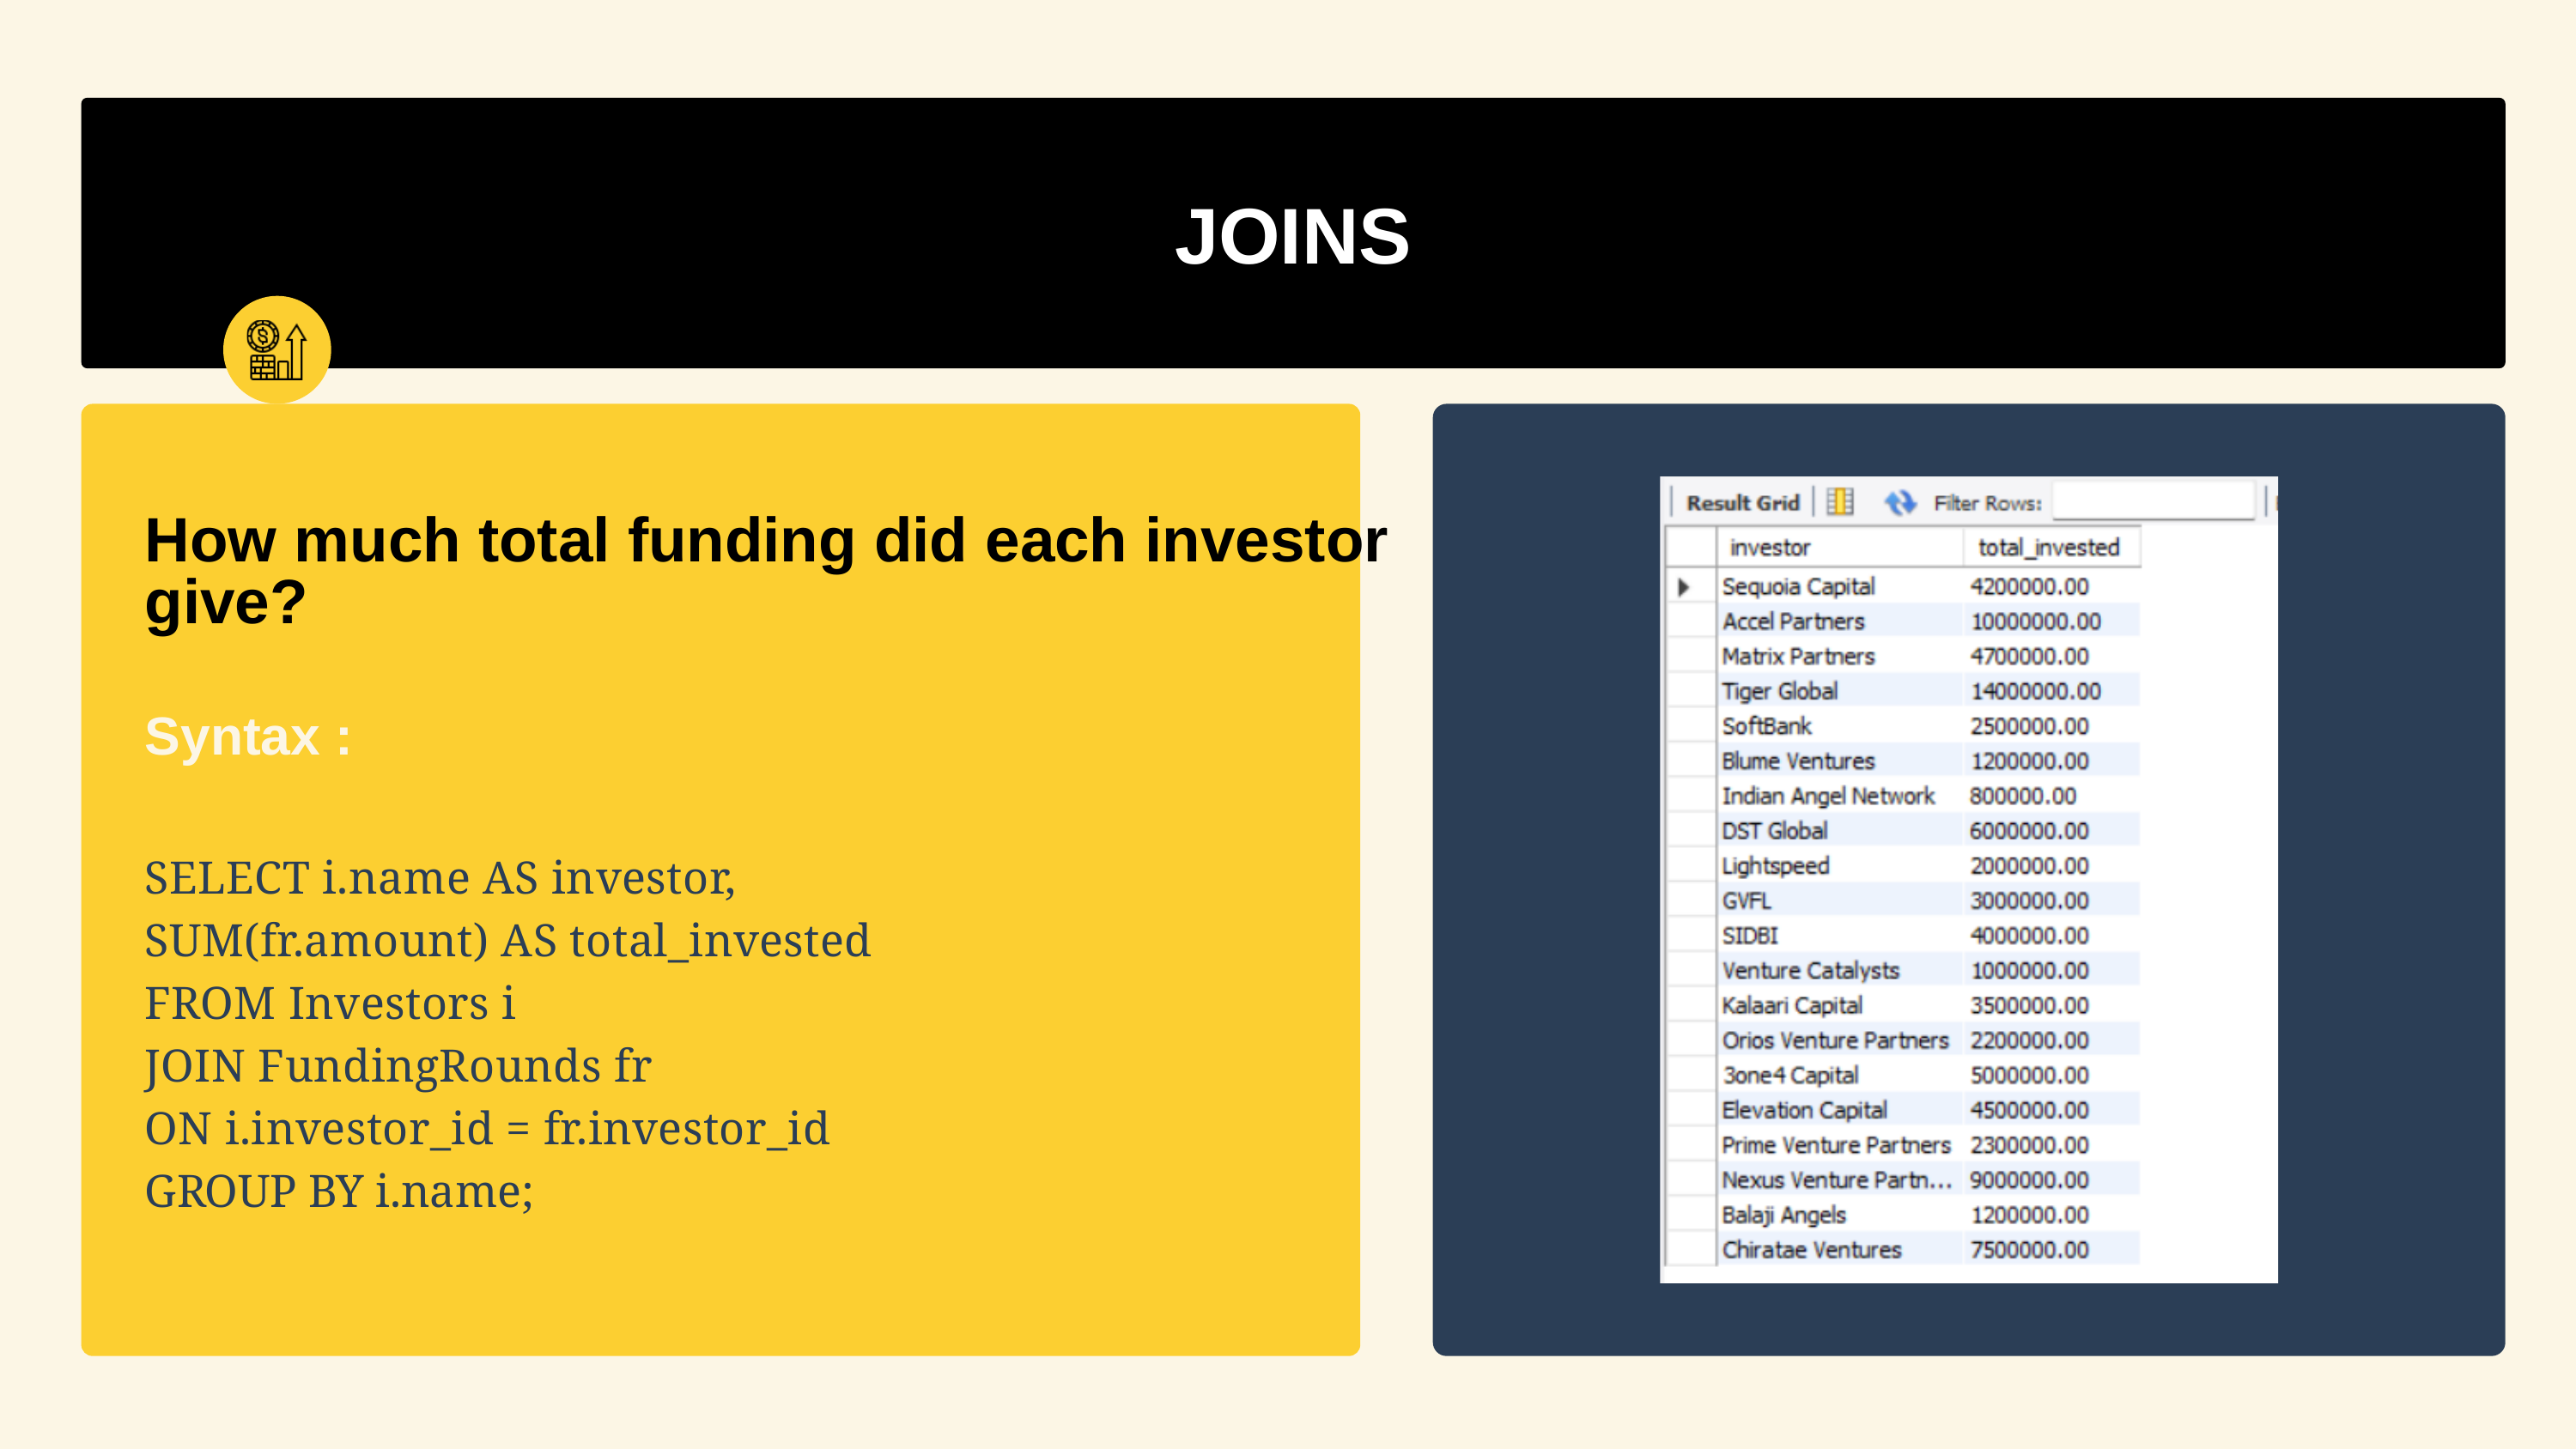

JOINS

How much total funding did each investor give?
Syntax :

SELECT i.name AS investor,
SUM(fr.amount) AS total_invested
FROM Investors i
JOIN FundingRounds fr
ON i.investor_id = fr.investor_id
GROUP BY i.name;